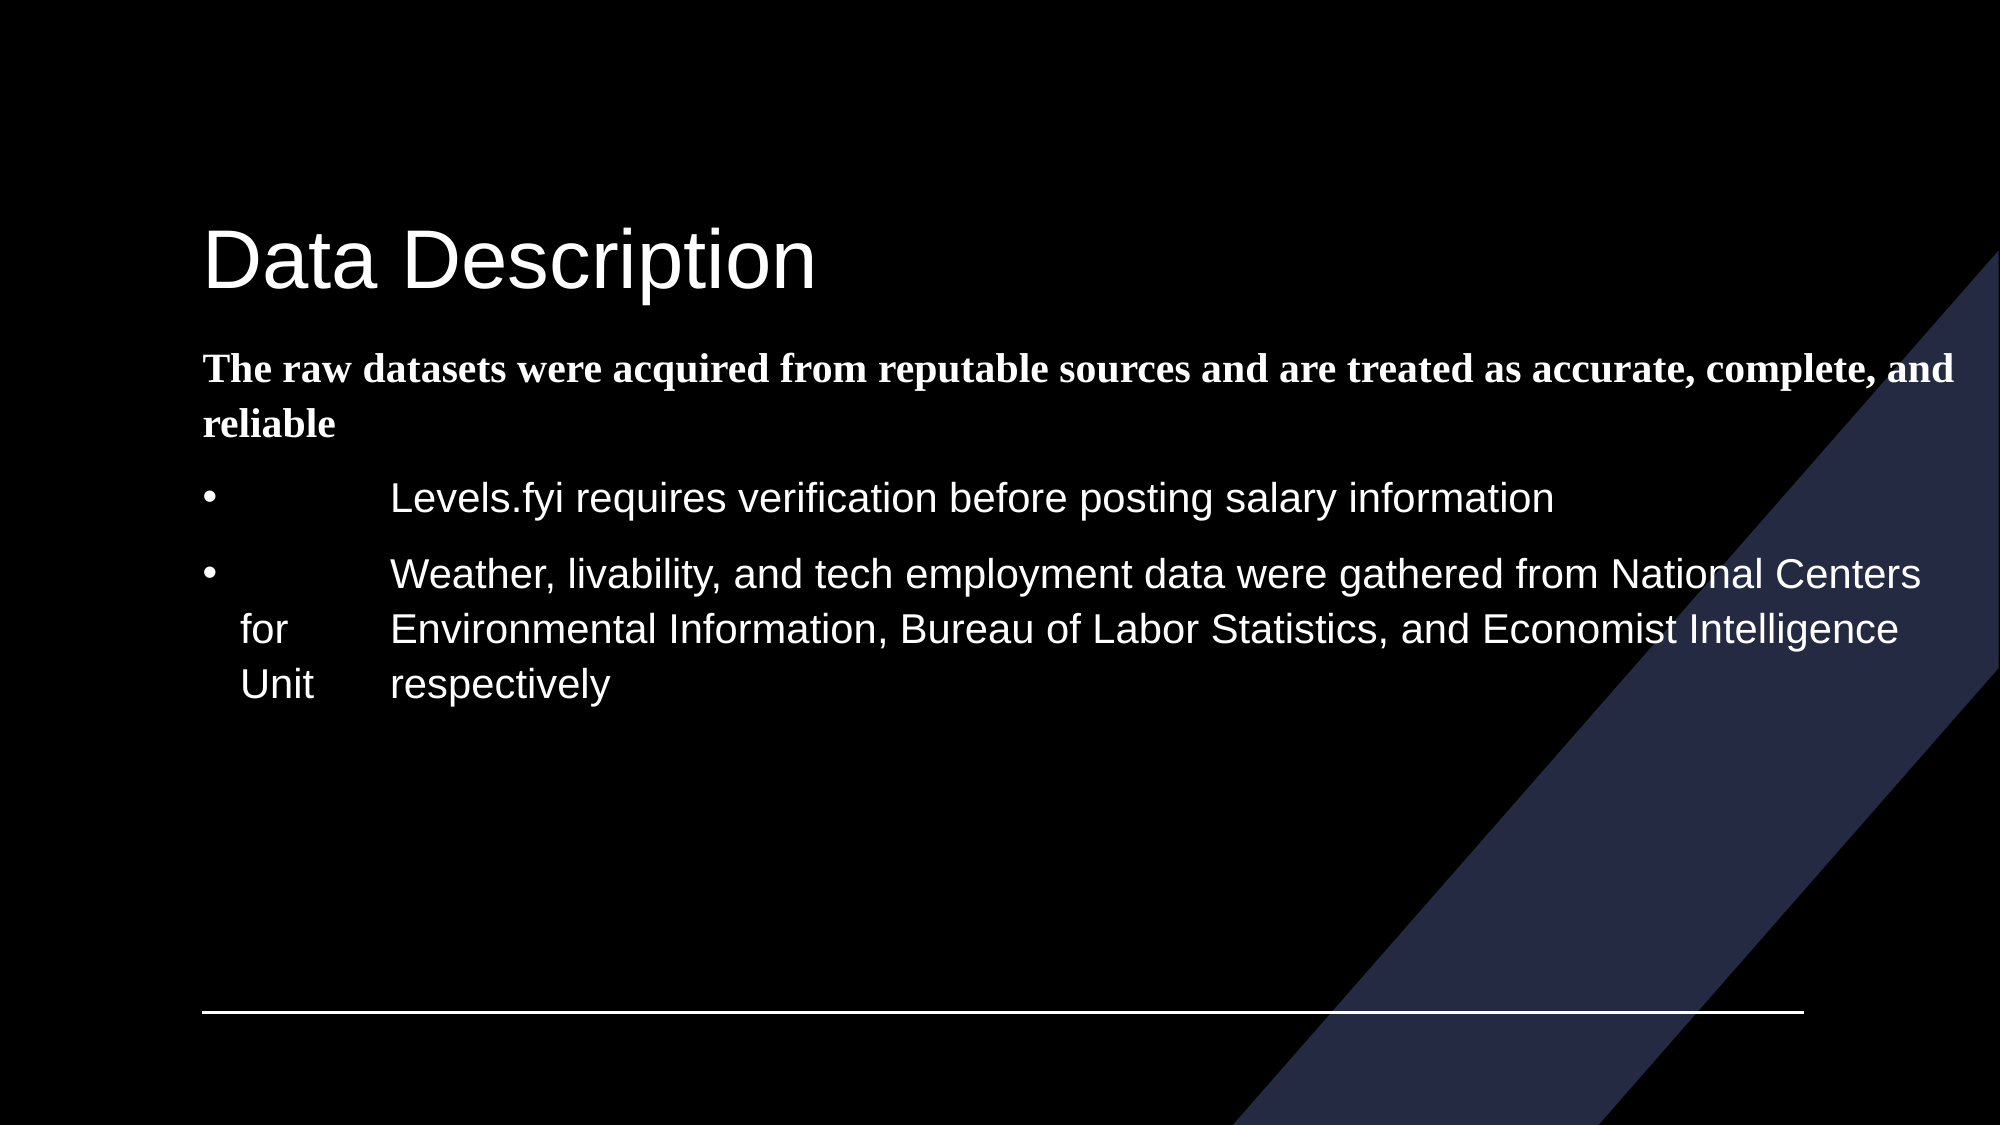

# Data Description

The raw datasets were acquired from reputable sources and are treated as accurate, complete, and reliable
	Levels.fyi requires verification before posting salary information
	Weather, livability, and tech employment data were gathered from National Centers for 	Environmental Information, Bureau of Labor Statistics, and Economist Intelligence Unit 	respectively